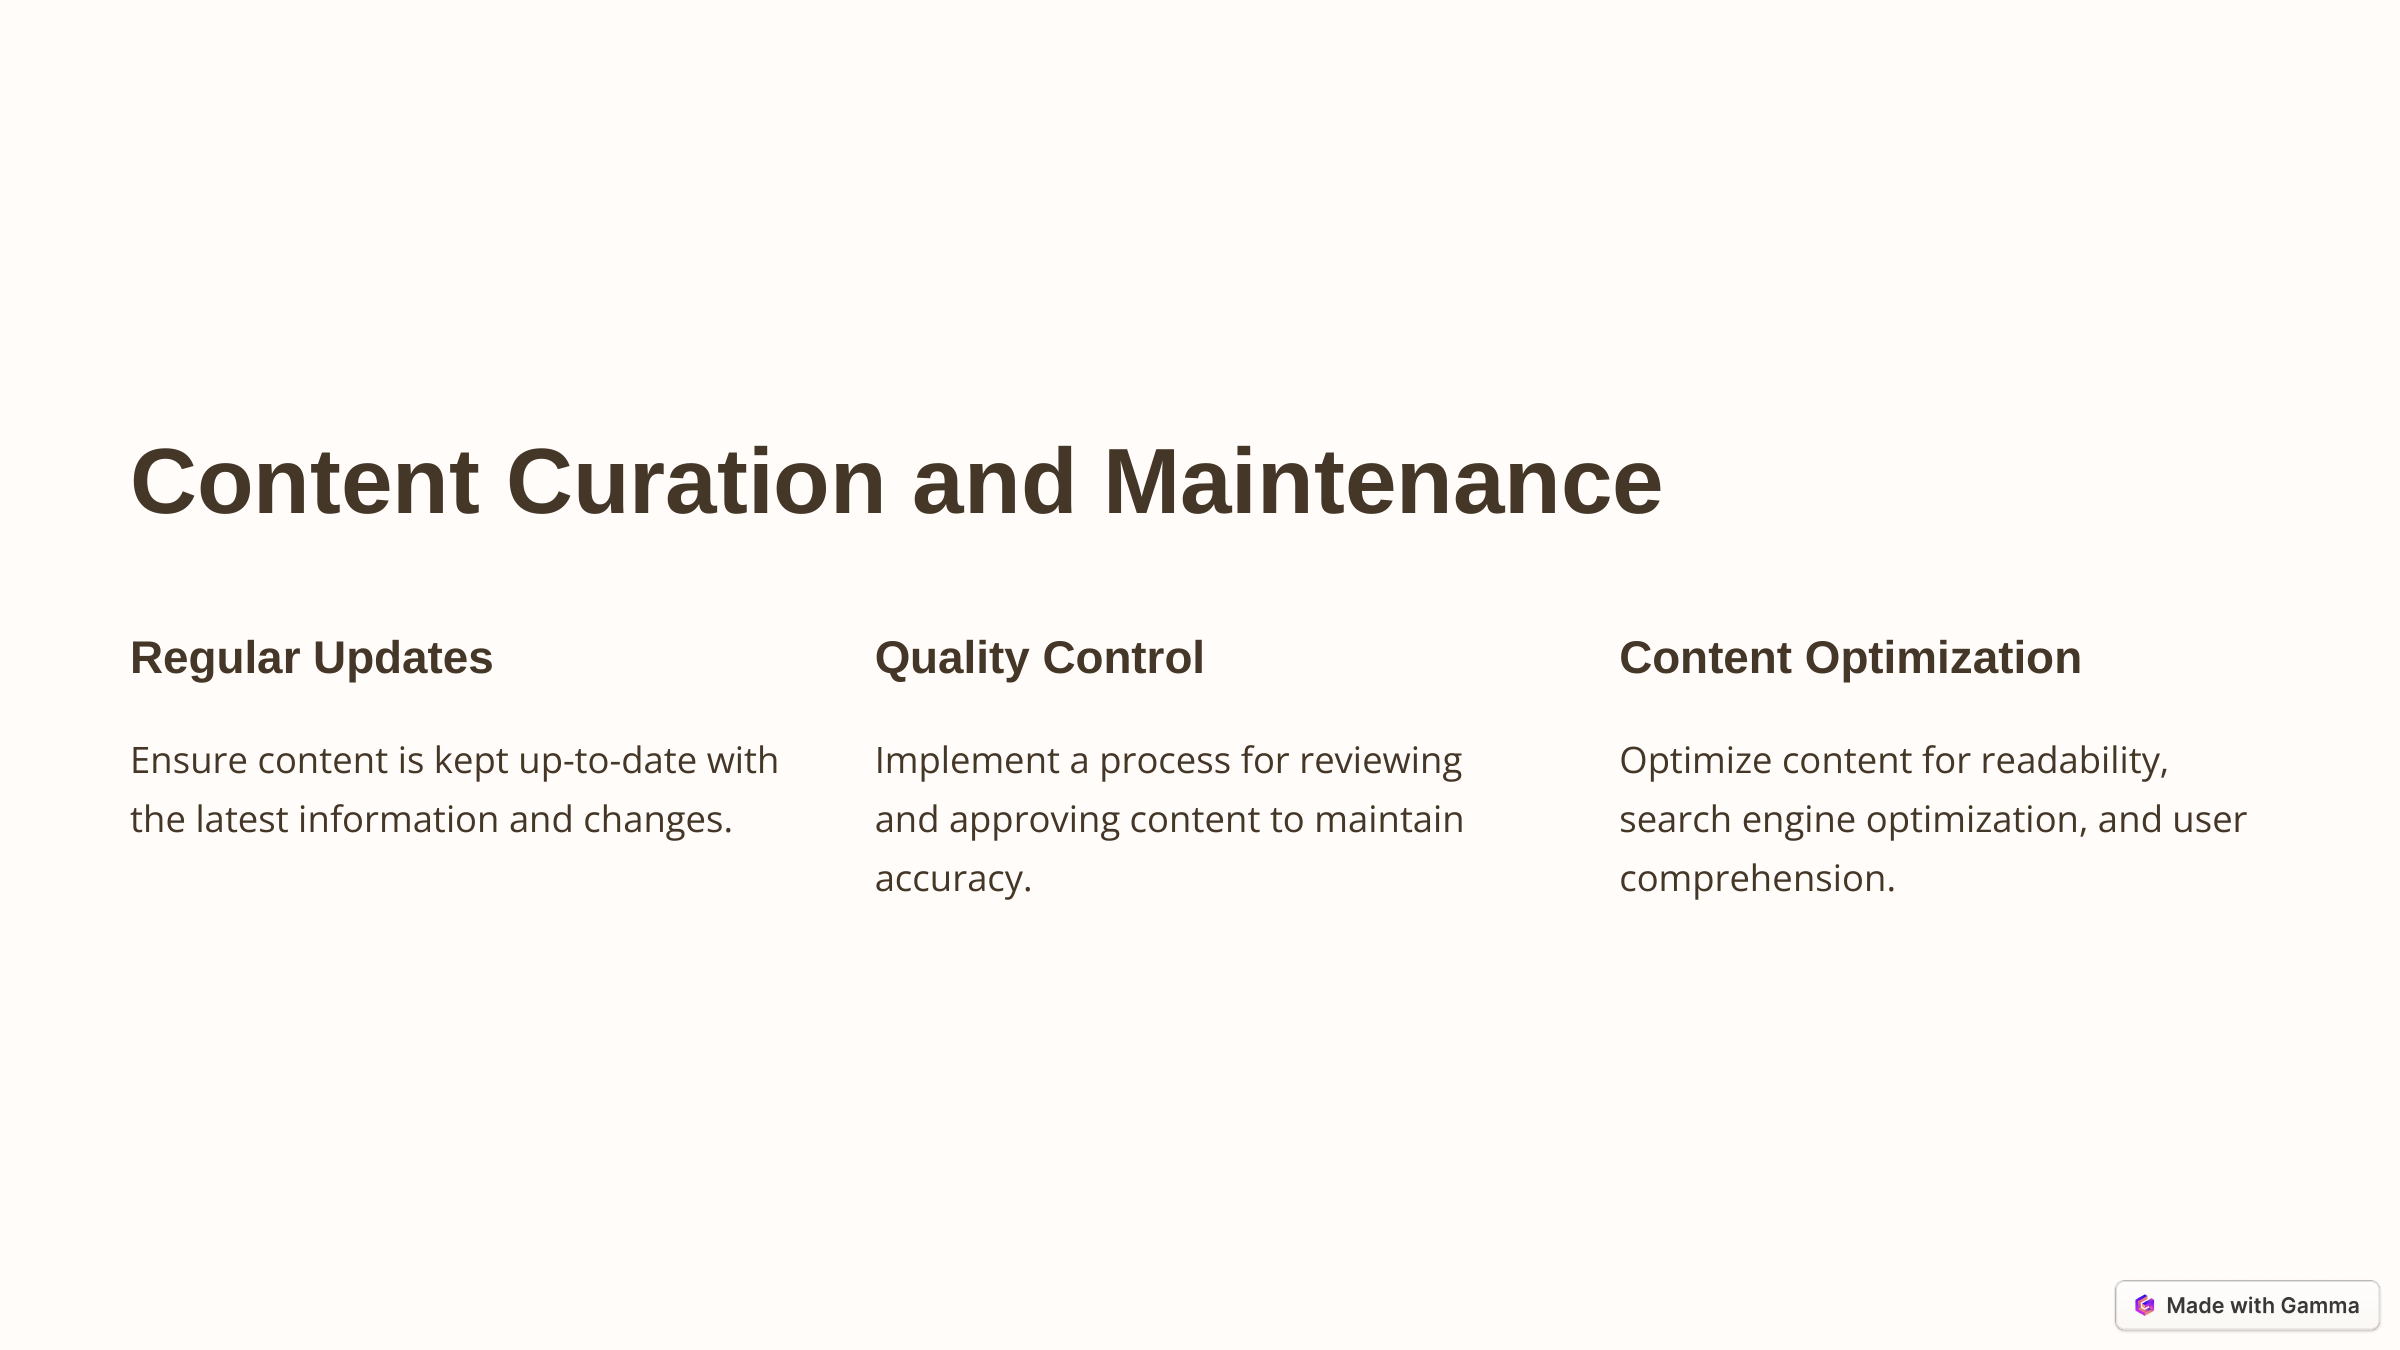

Content Curation and Maintenance
Regular Updates
Quality Control
Content Optimization
Ensure content is kept up-to-date with the latest information and changes.
Implement a process for reviewing and approving content to maintain accuracy.
Optimize content for readability, search engine optimization, and user comprehension.